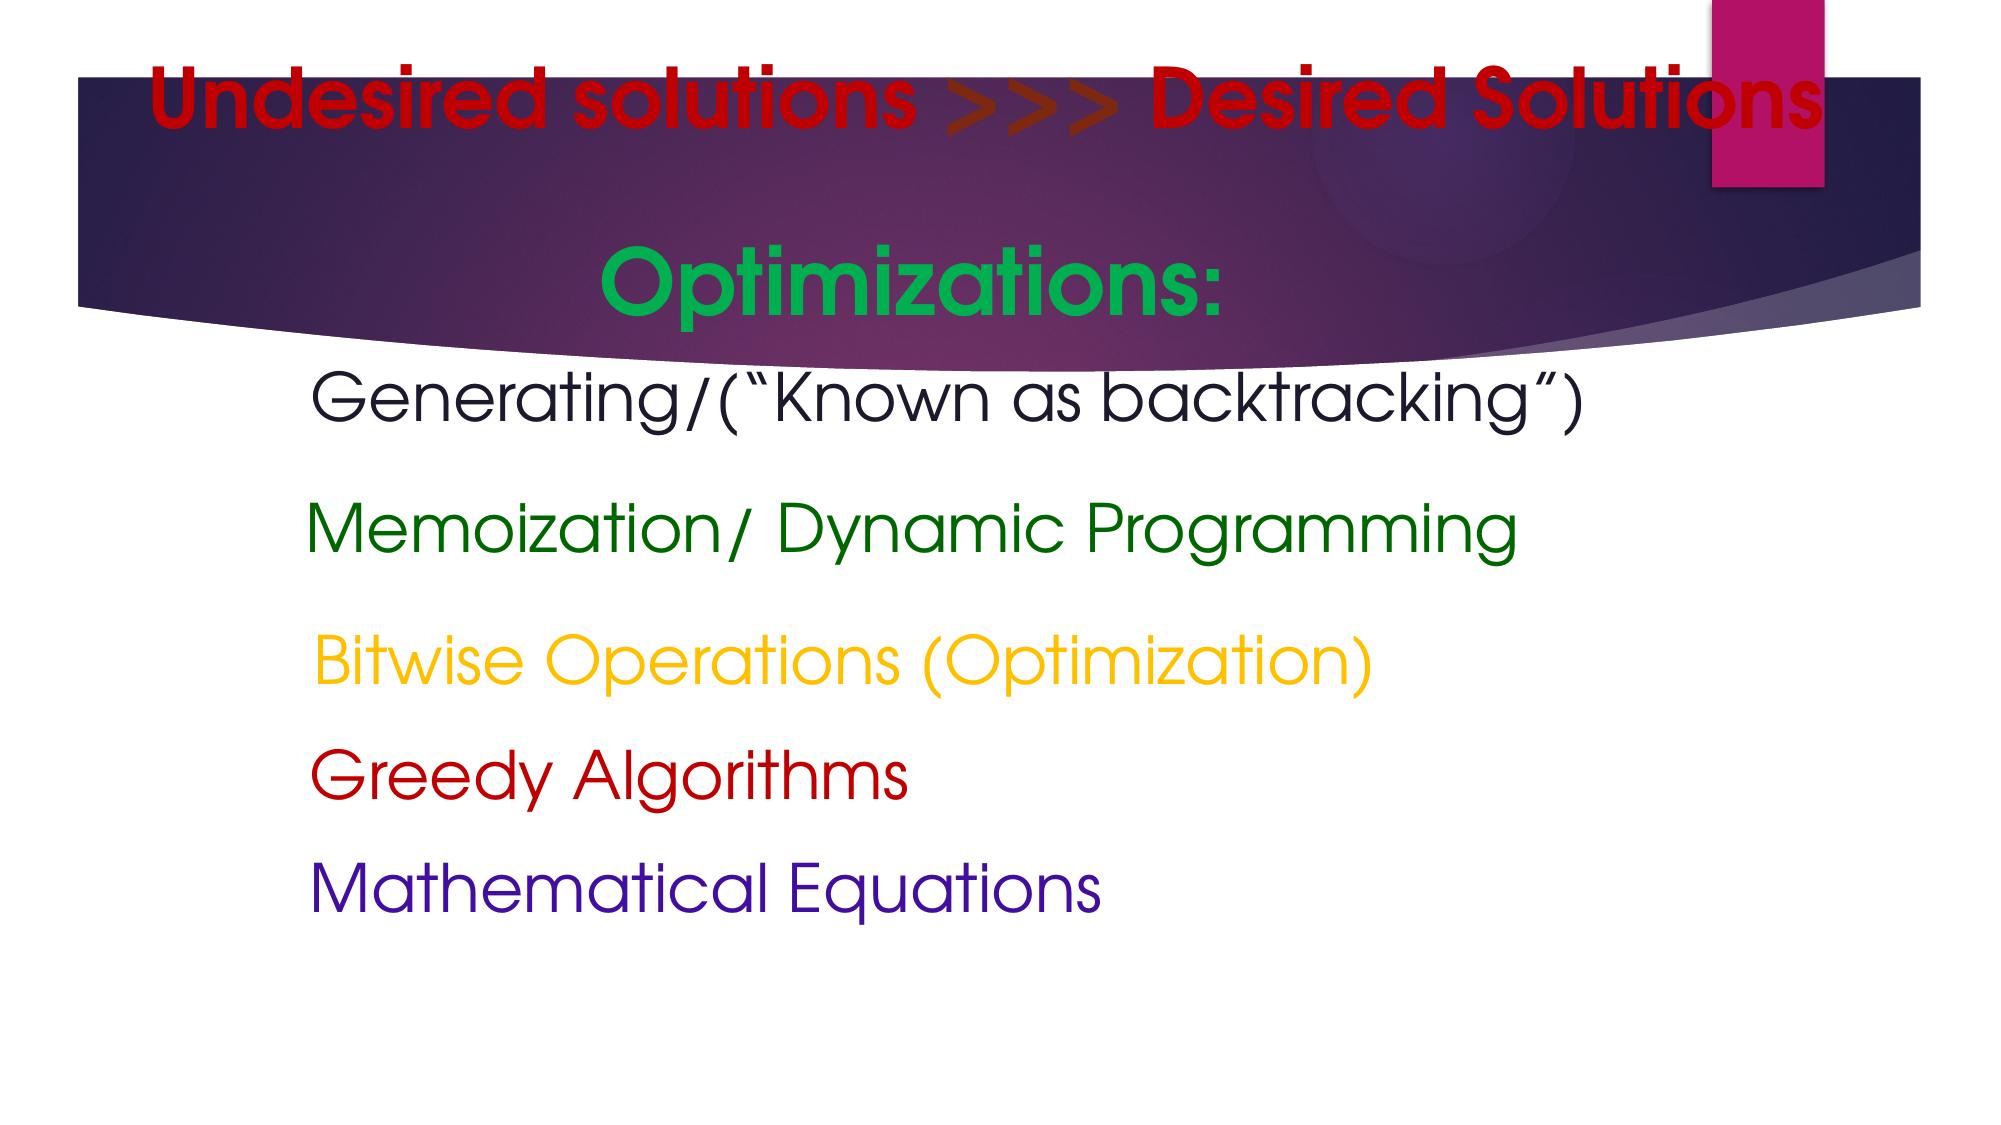

Undesired solutions >>> Desired Solutions
Optimizations:
Generating/(“Known as backtracking”)
Memoization/ Dynamic Programming
Bitwise Operations (Optimization)
Greedy Algorithms
Mathematical Equations